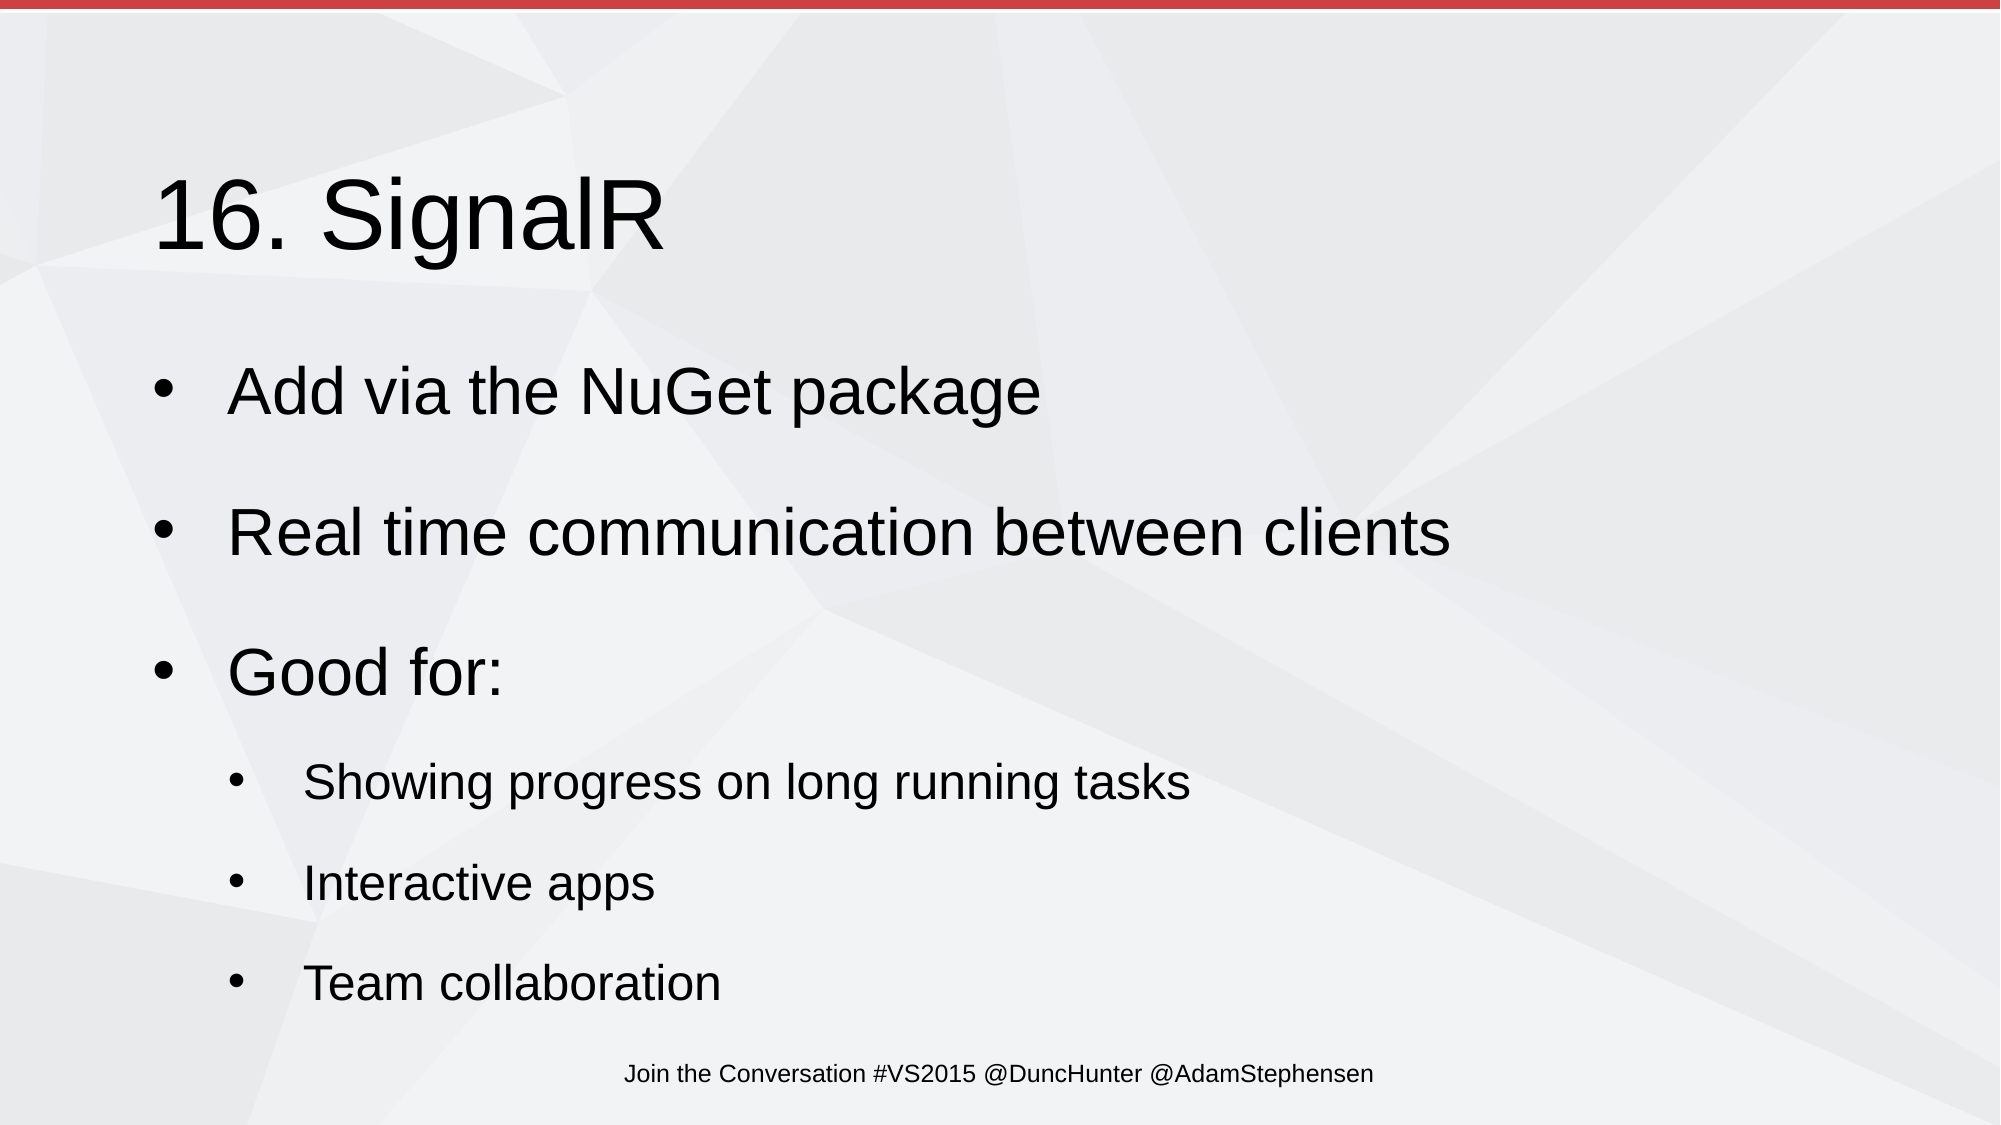

# 16. SignalR
Add via the NuGet package
Real time communication between clients
Good for:
Showing progress on long running tasks
Interactive apps
Team collaboration
Join the Conversation #VS2015 @DuncHunter @AdamStephensen